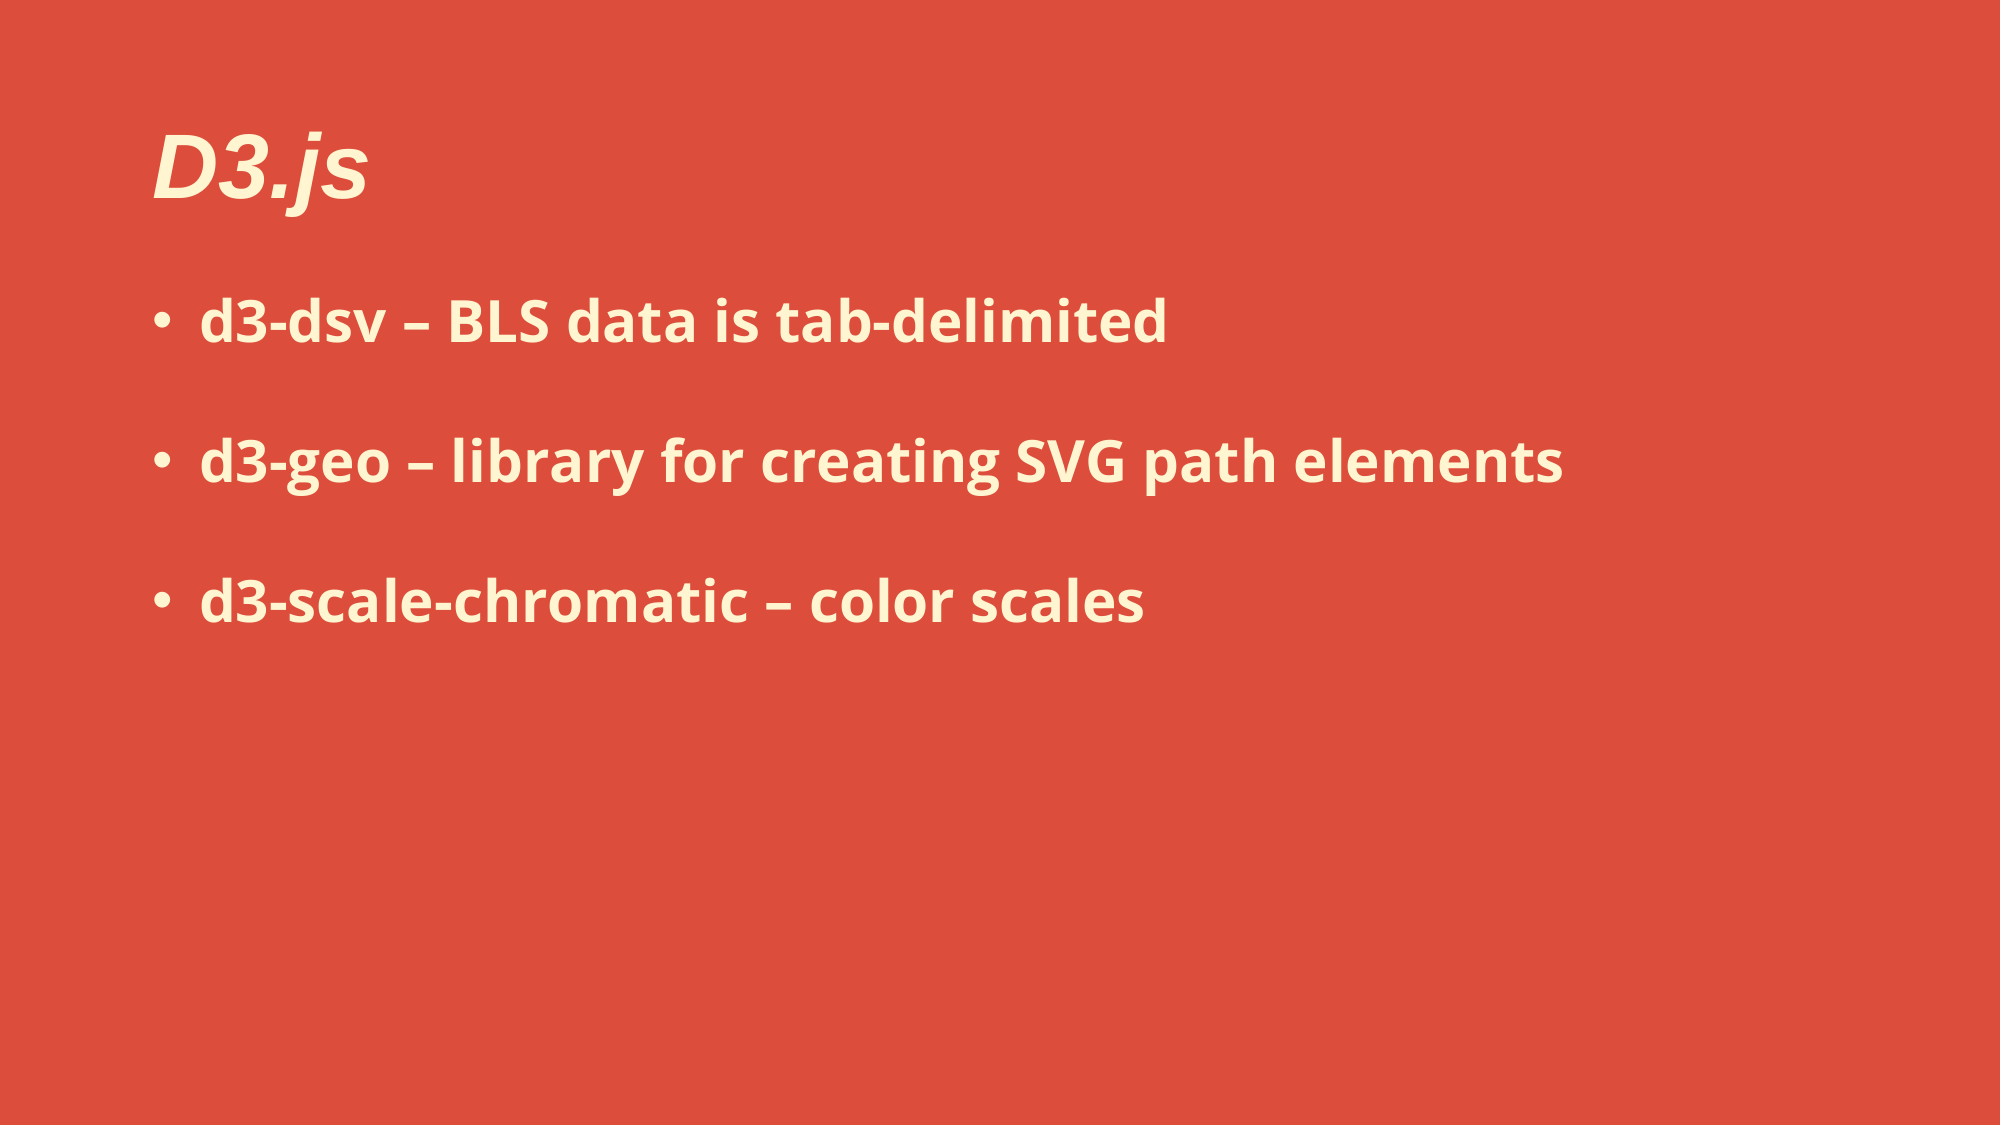

# D3.js
d3-dsv – BLS data is tab-delimited

d3-geo – library for creating SVG path elements

d3-scale-chromatic – color scales